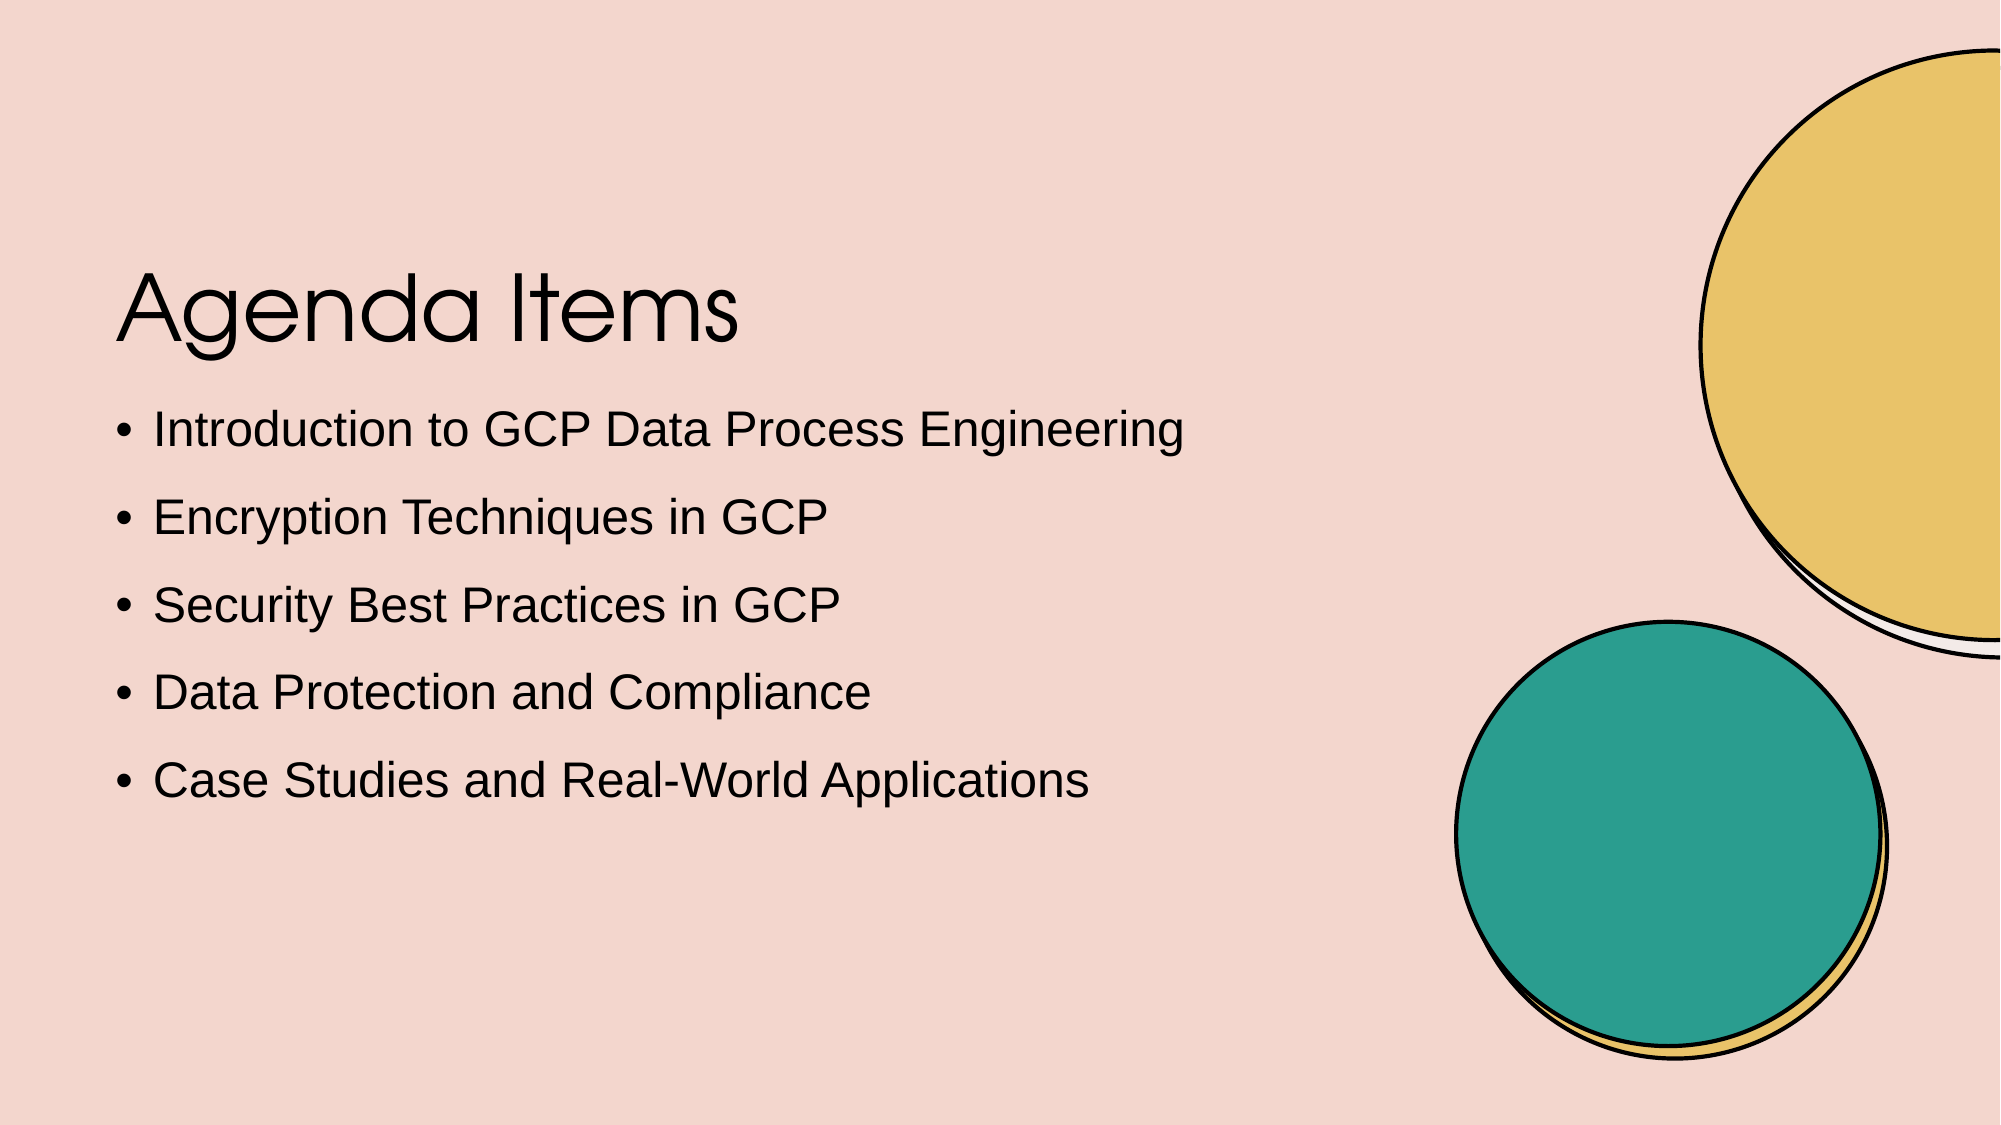

# Agenda Items
Introduction to GCP Data Process Engineering
Encryption Techniques in GCP
Security Best Practices in GCP
Data Protection and Compliance
Case Studies and Real-World Applications